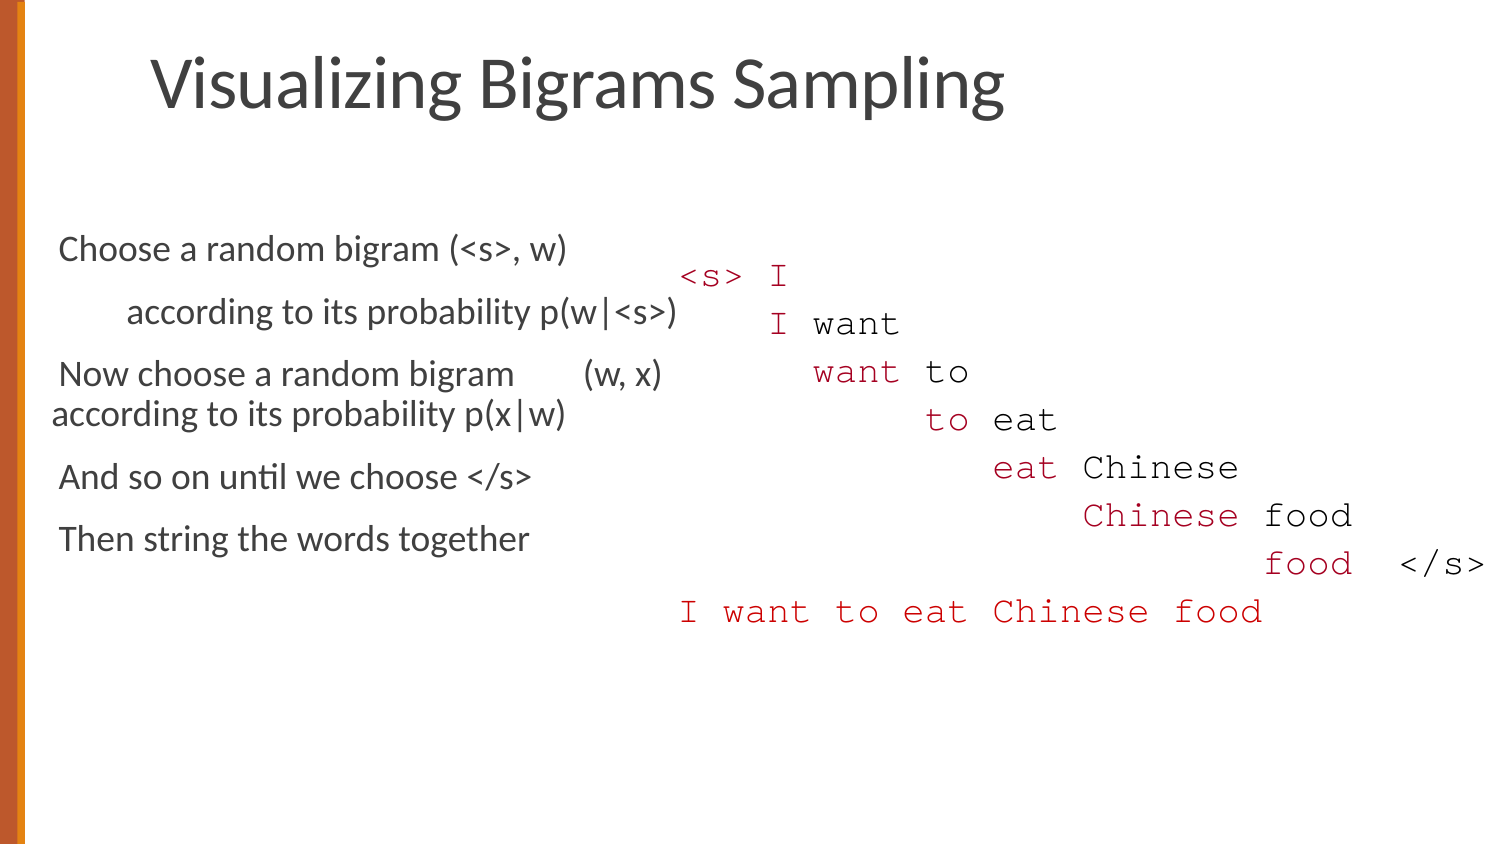

# Visualizing Bigrams Sampling
Choose a random bigram (<s>, w)
        according to its probability p(w|<s>)
Now choose a random bigram        (w, x) according to its probability p(x|w)
And so on until we choose </s>
Then string the words together
<s> I
    I want
      want to
           to eat
              eat Chinese
                  Chinese food
                          food  </s>
I want to eat Chinese food